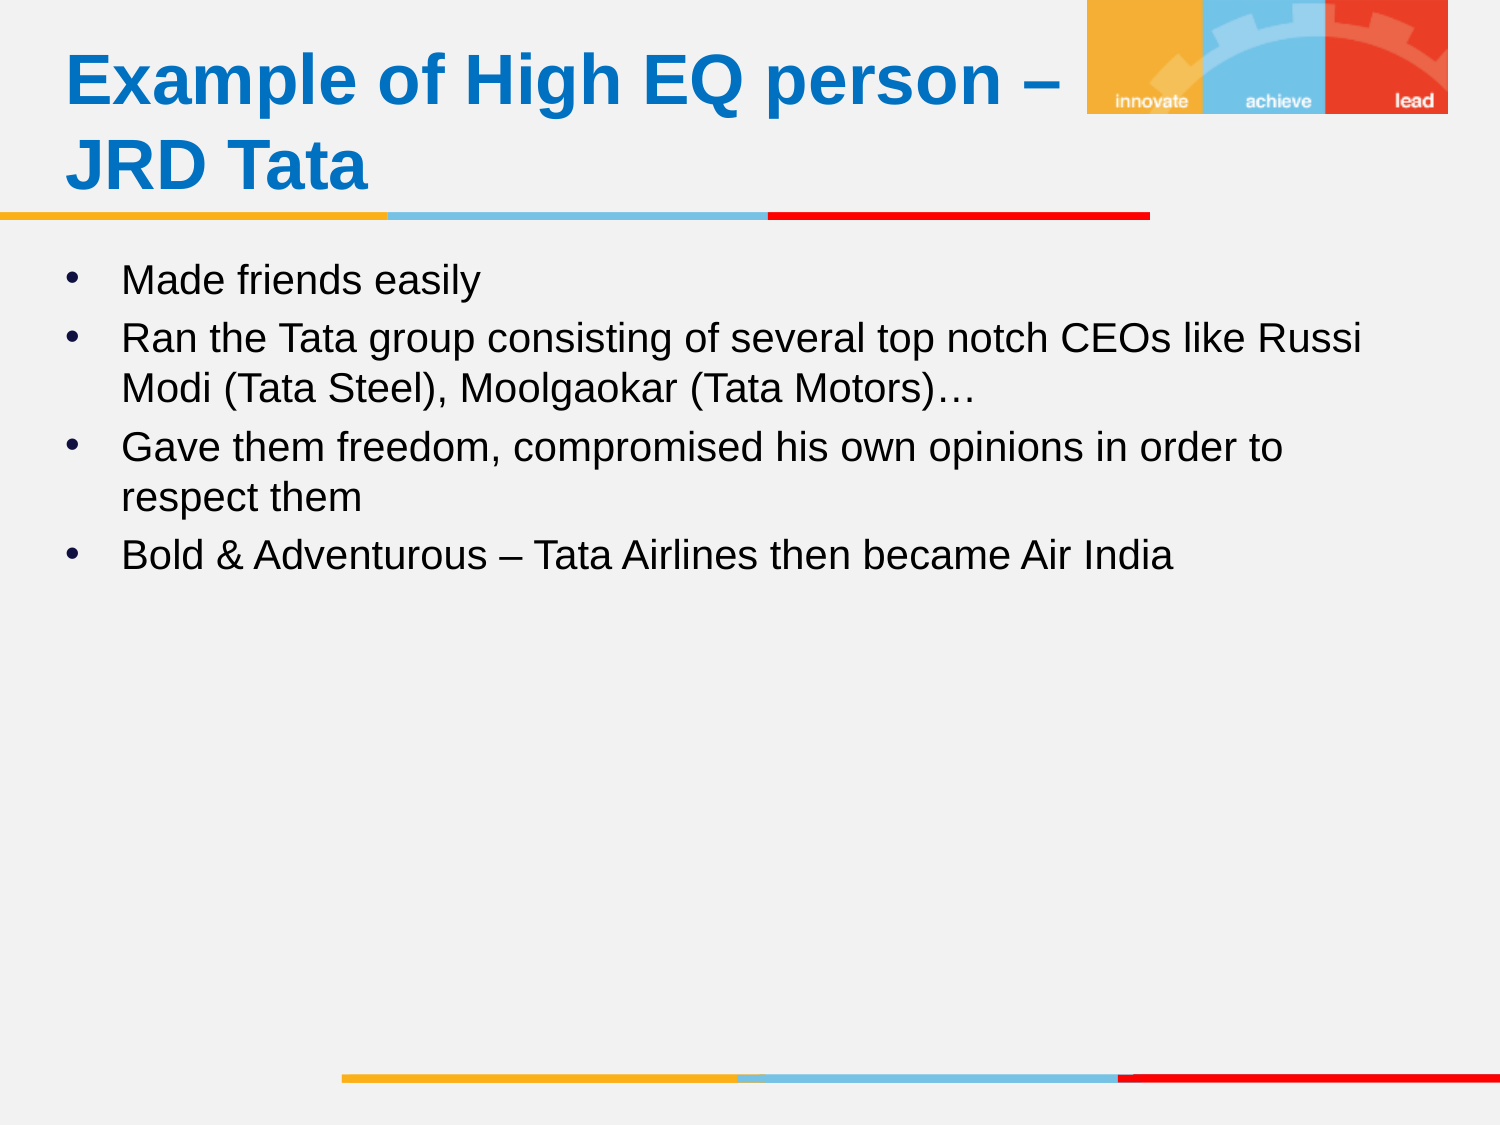

Example of High EQ person – JRD Tata
Made friends easily
Ran the Tata group consisting of several top notch CEOs like Russi Modi (Tata Steel), Moolgaokar (Tata Motors)…
Gave them freedom, compromised his own opinions in order to respect them
Bold & Adventurous – Tata Airlines then became Air India